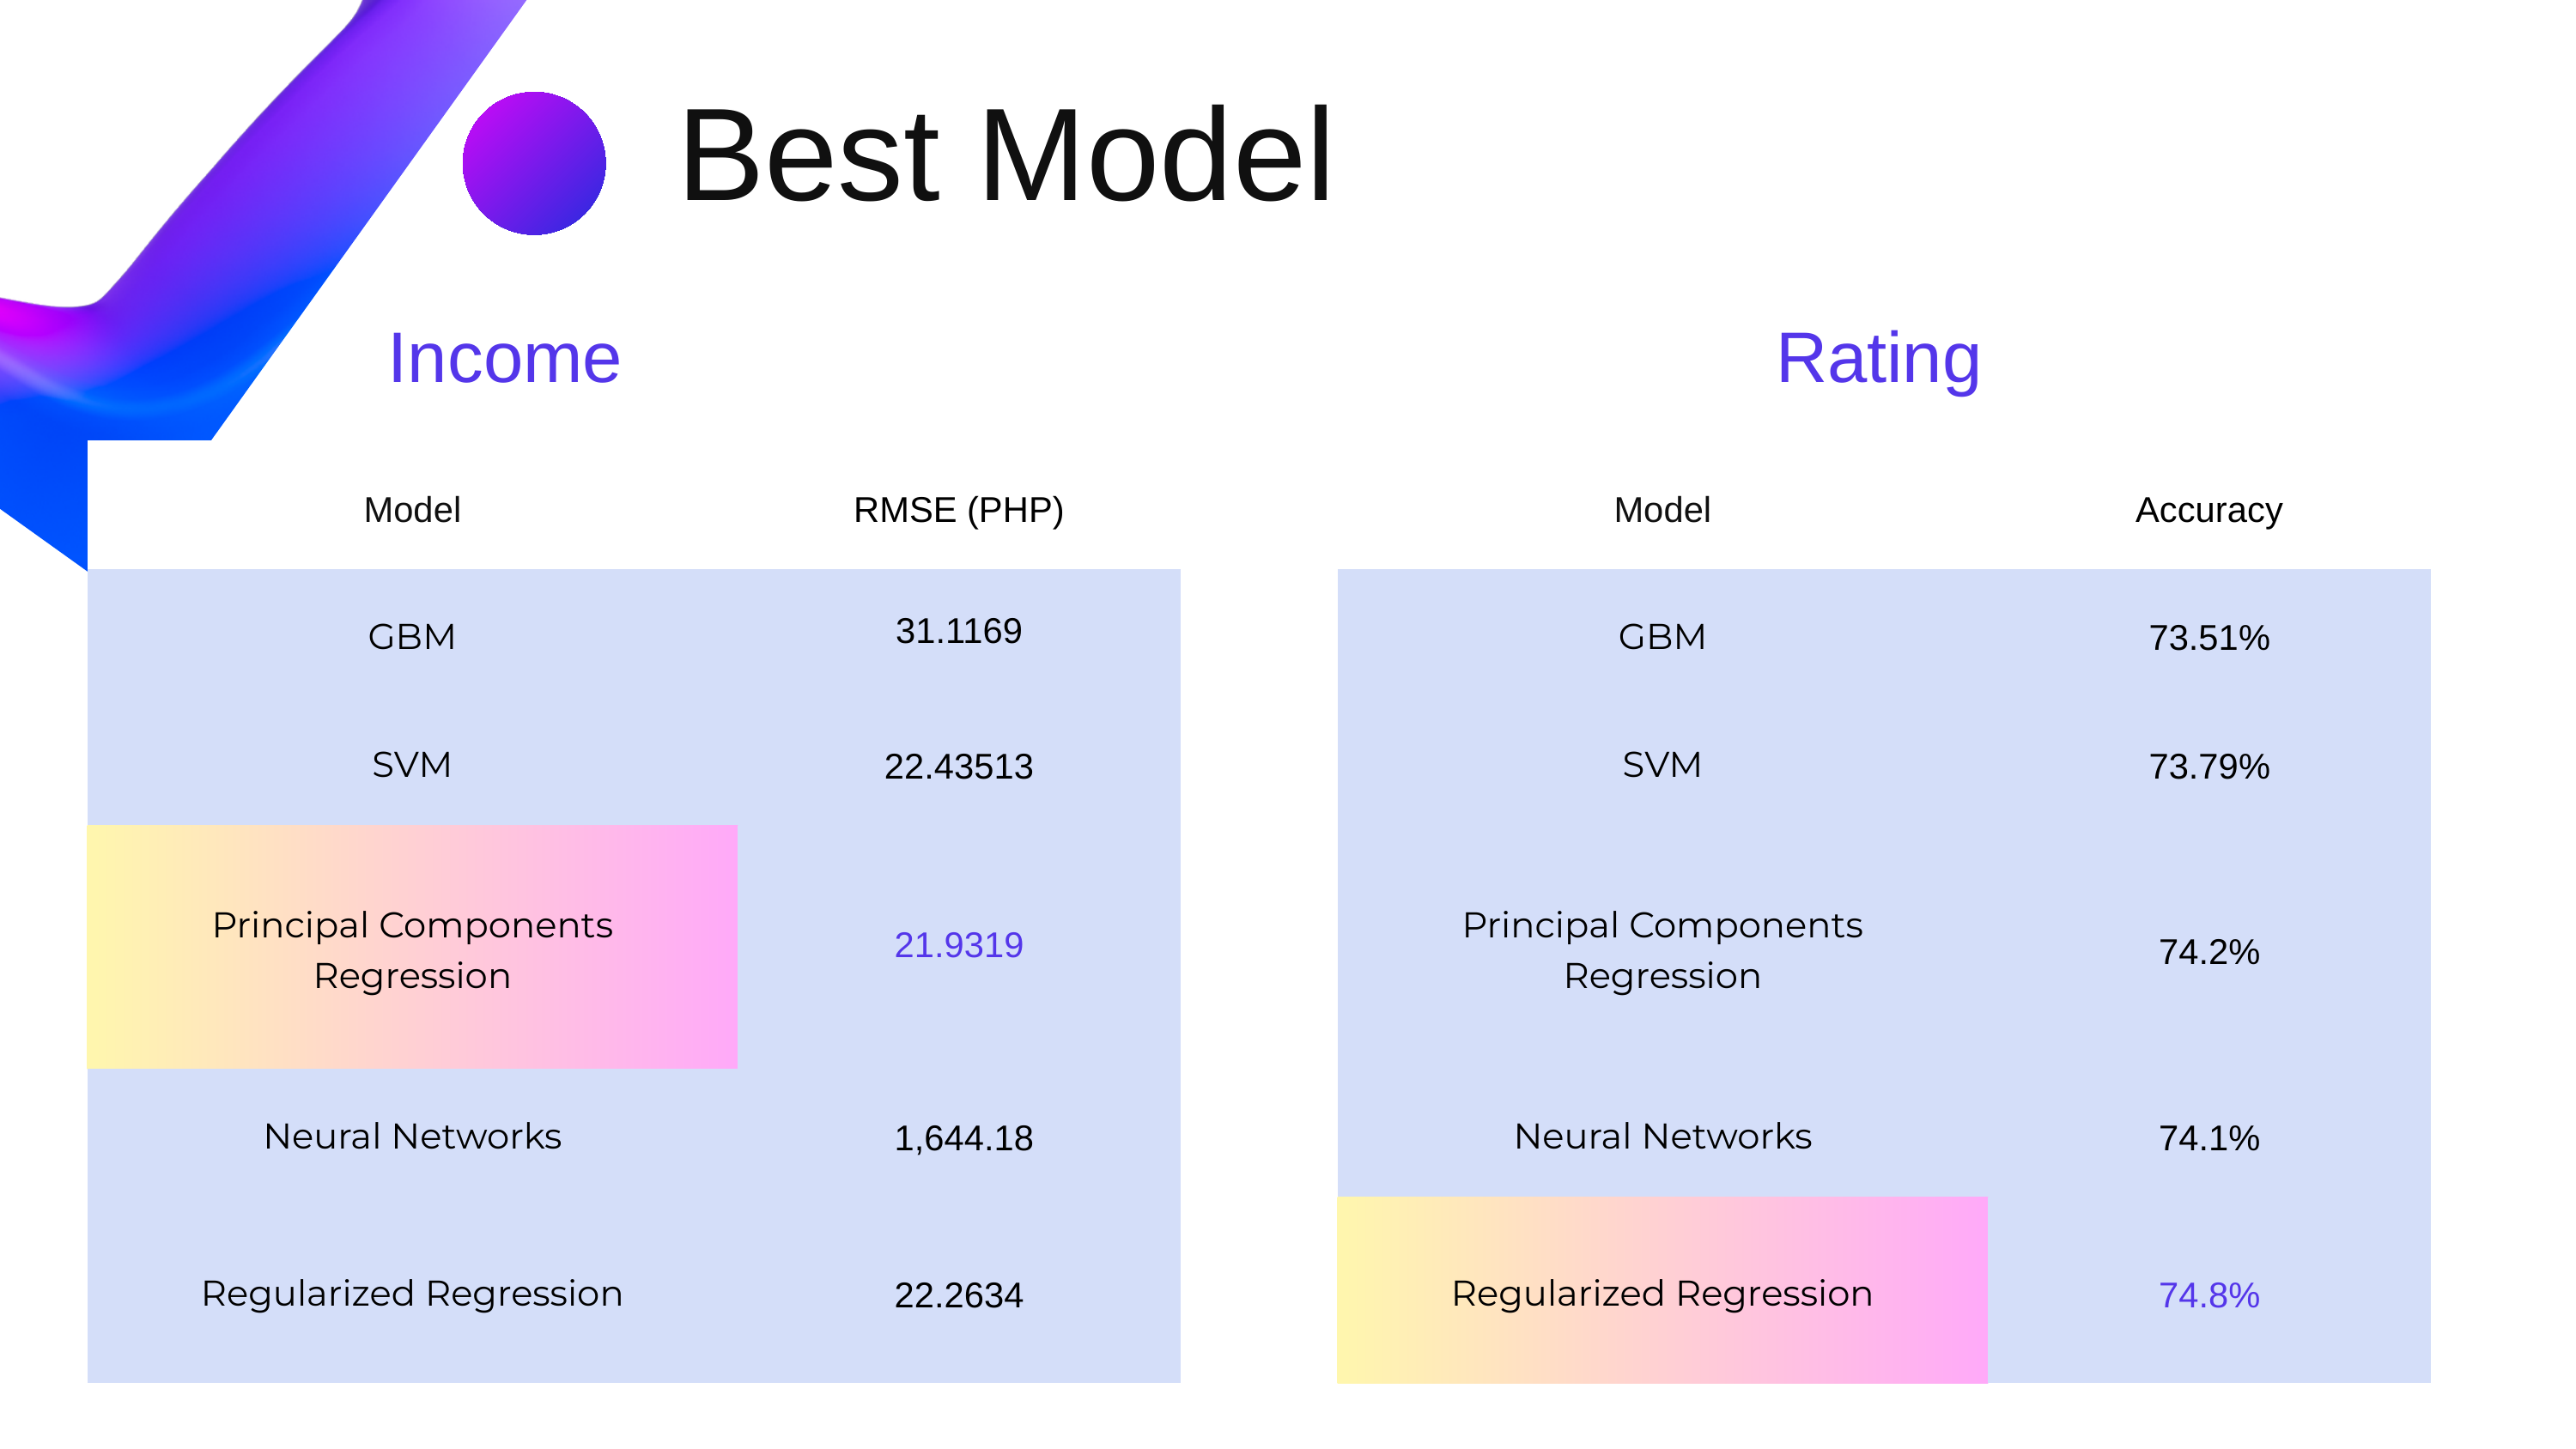

Best Model

Income
Rating
| Model | RMSE (PHP) |
| --- | --- |
| GBM | 31.116﻿9 |
| SVM | 22.43513 |
| Principal Components Regression | 21﻿.9319 |
| Neural Networks | 1,644.18 |
| Regularized Regression | 22.2634 |
| Model | Accuracy |
| --- | --- |
| GBM | 73.51% |
| SVM | 73.79% |
| Principal Components Regression | 74.2% |
| Neural Networks | 74.1% |
| Regularized Regression | 74.8% |